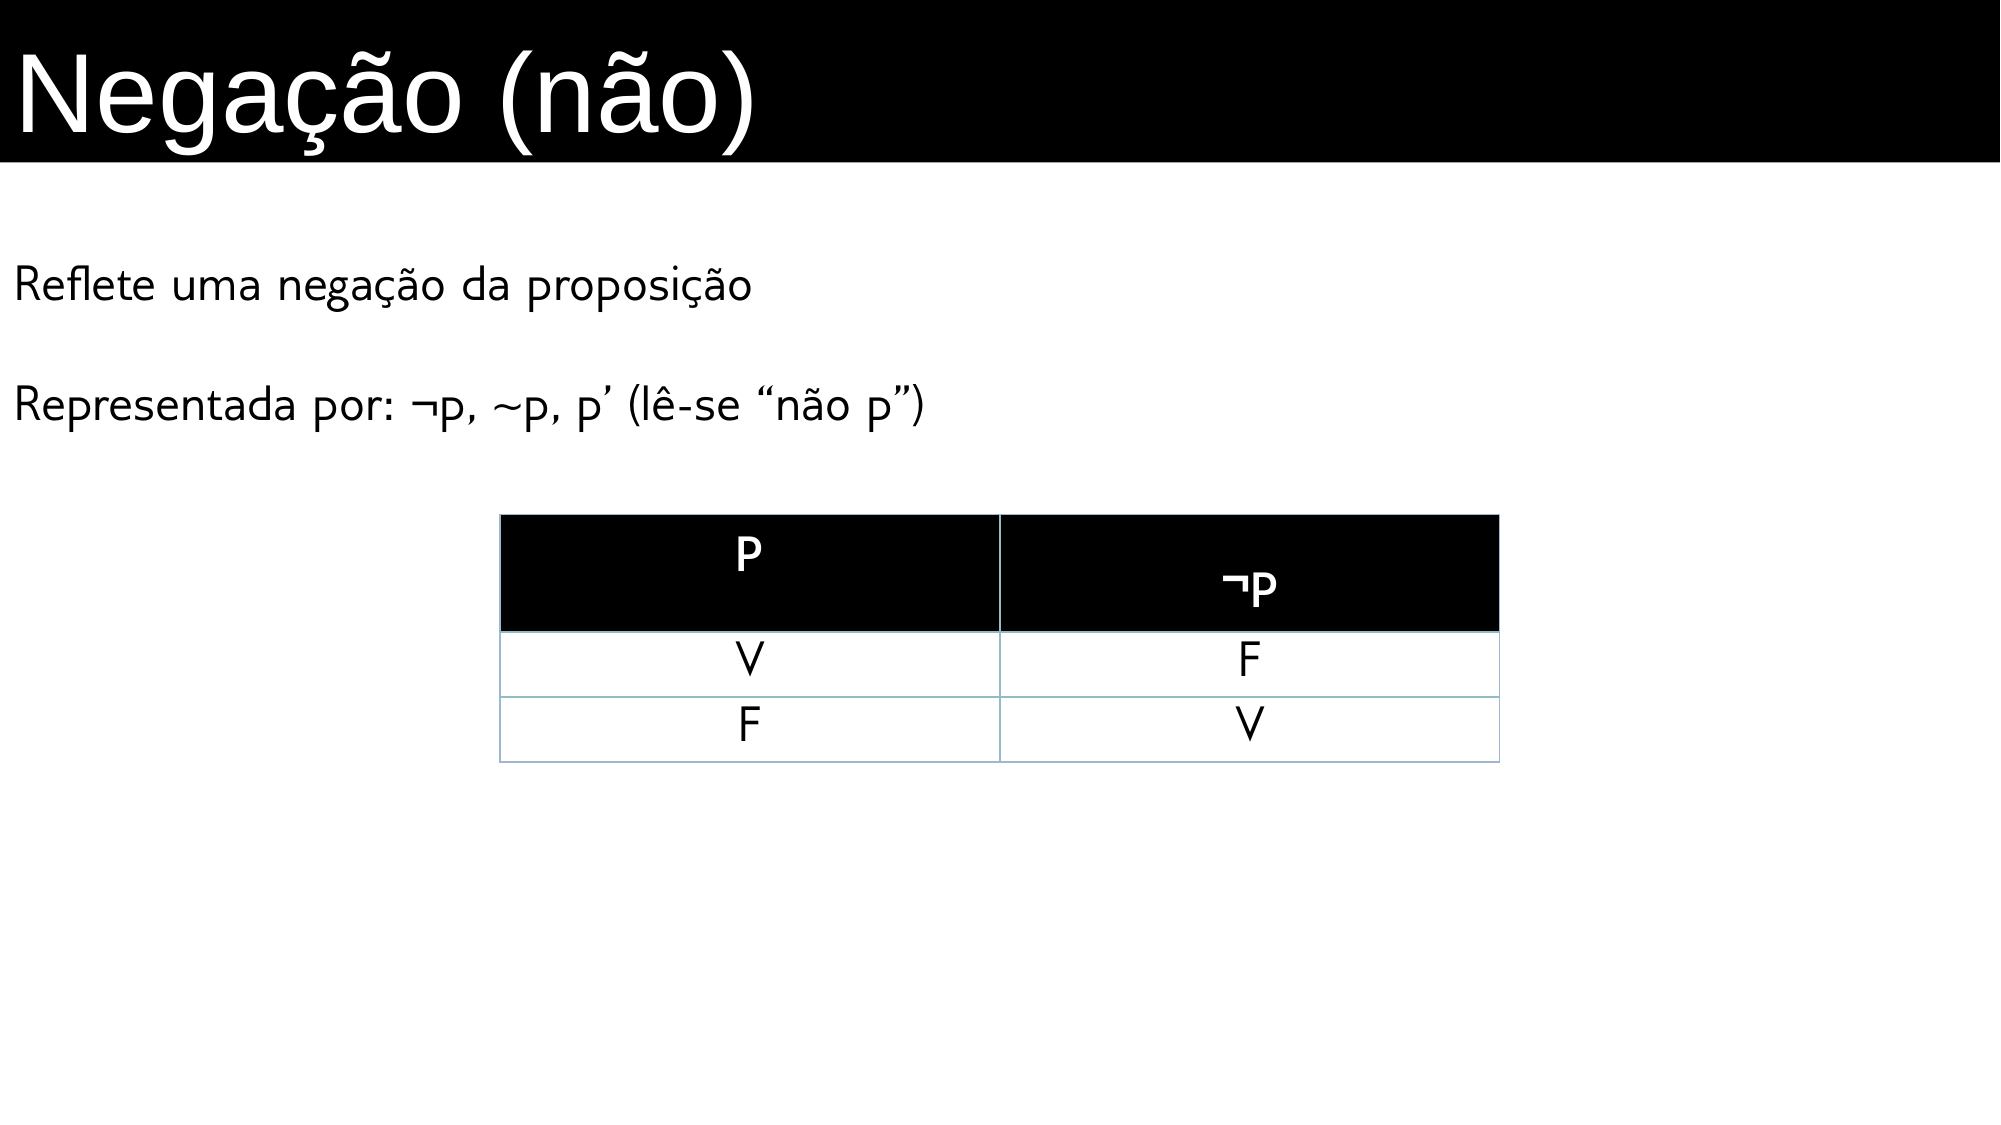

Negação (não)
Reflete uma negação da proposição

Representada por: ¬p, ~p, p’ (lê-se “não p”)

| p | ¬p |
| --- | --- |
| V | F |
| F | V |